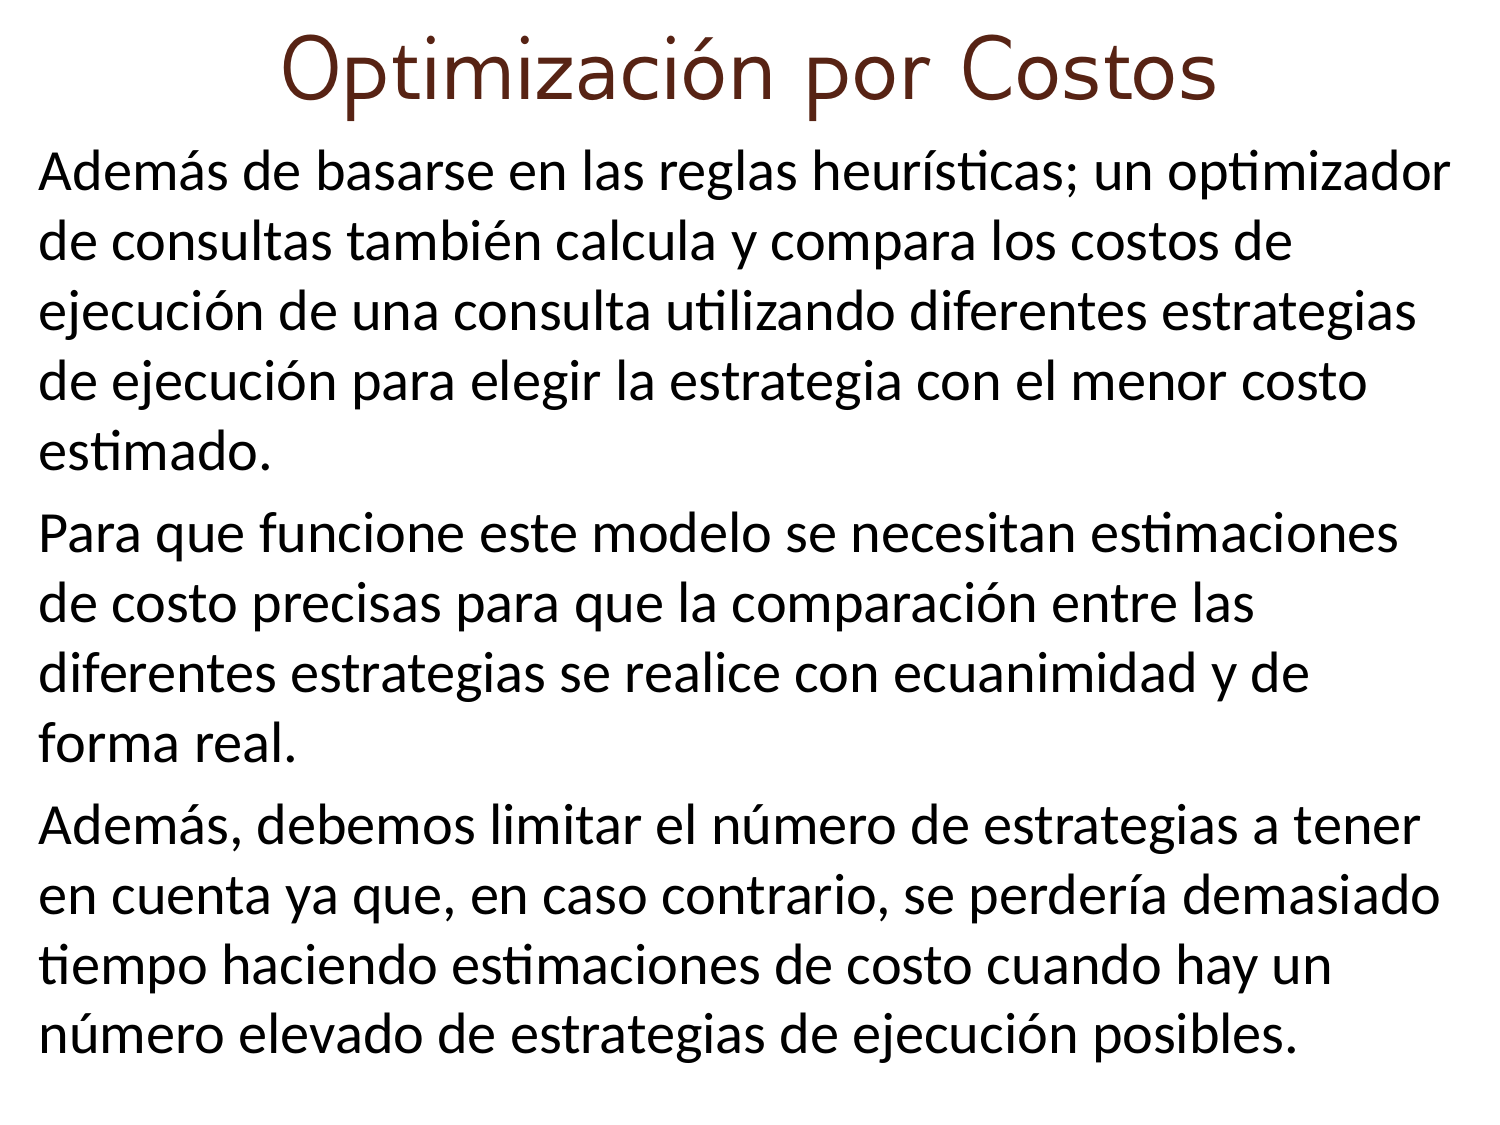

Optimización por Costos
Además de basarse en las reglas heurísticas; un optimizador de consultas también calcula y compara los costos de ejecución de una consulta utilizando diferentes estrategias de ejecución para elegir la estrategia con el menor costo estimado.
Para que funcione este modelo se necesitan estimaciones de costo precisas para que la comparación entre las diferentes estrategias se realice con ecuanimidad y de forma real.
Además, debemos limitar el número de estrategias a tener en cuenta ya que, en caso contrario, se perdería demasiado tiempo haciendo estimaciones de costo cuando hay un número elevado de estrategias de ejecución posibles.